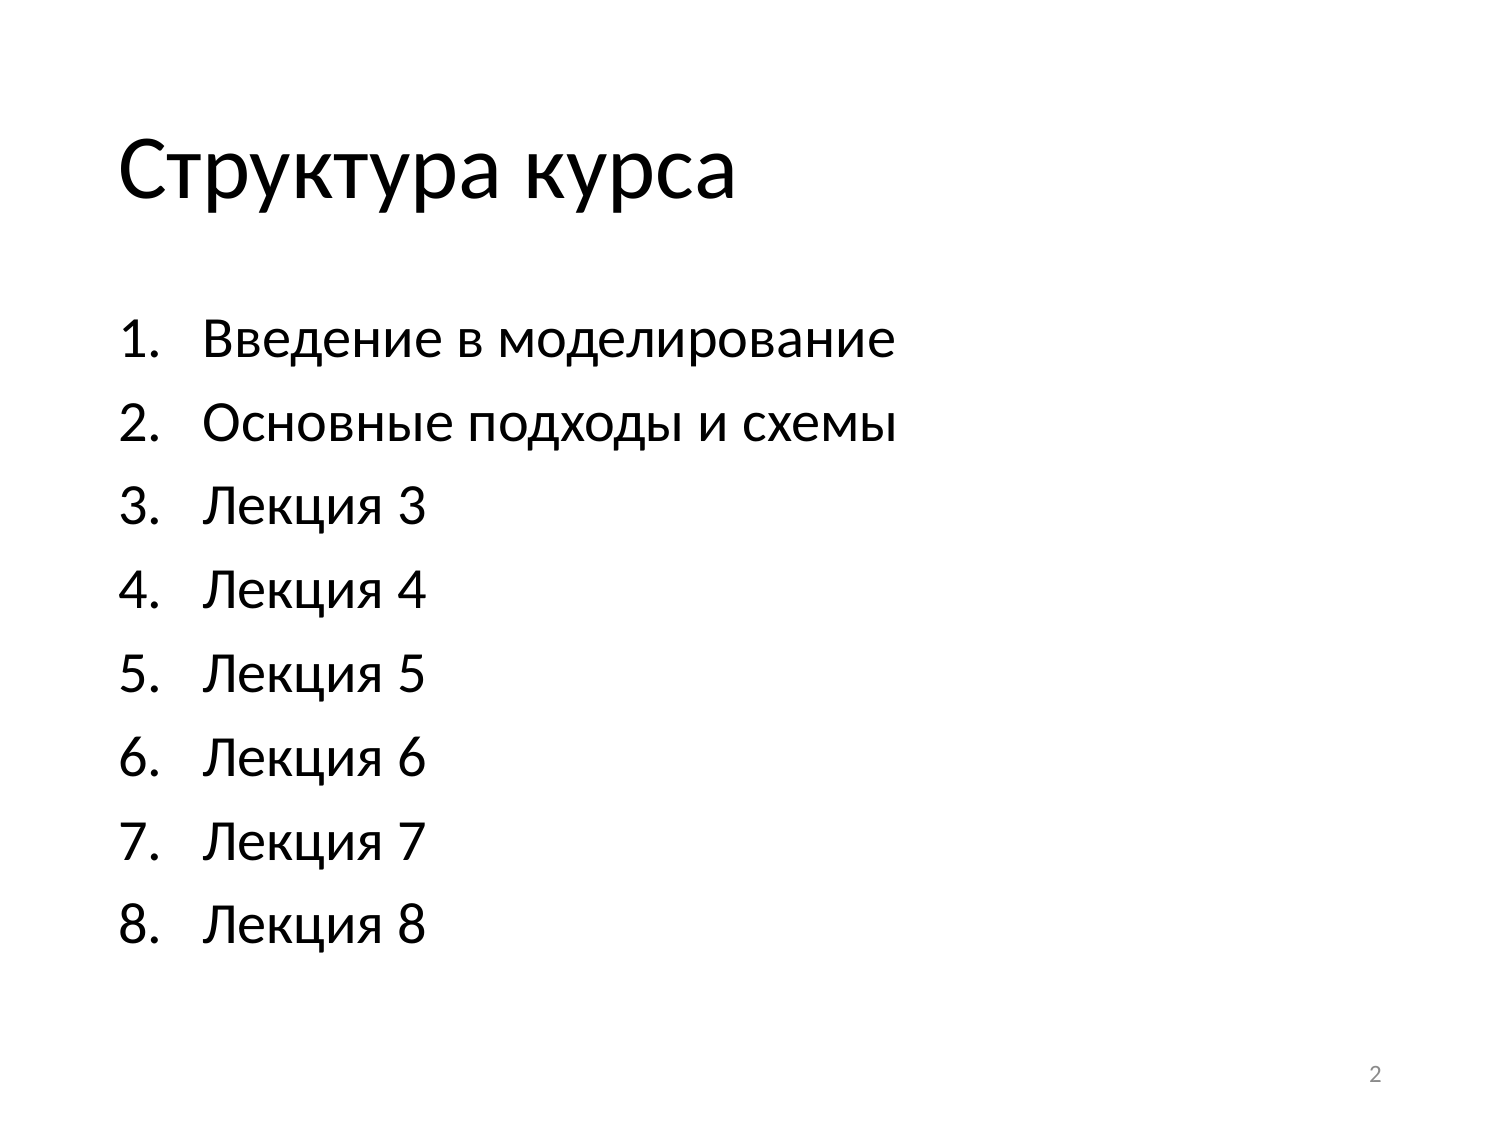

# Структура курса
Введение в моделирование
Основные подходы и схемы
Лекция 3
Лекция 4
Лекция 5
Лекция 6
Лекция 7
Лекция 8
2